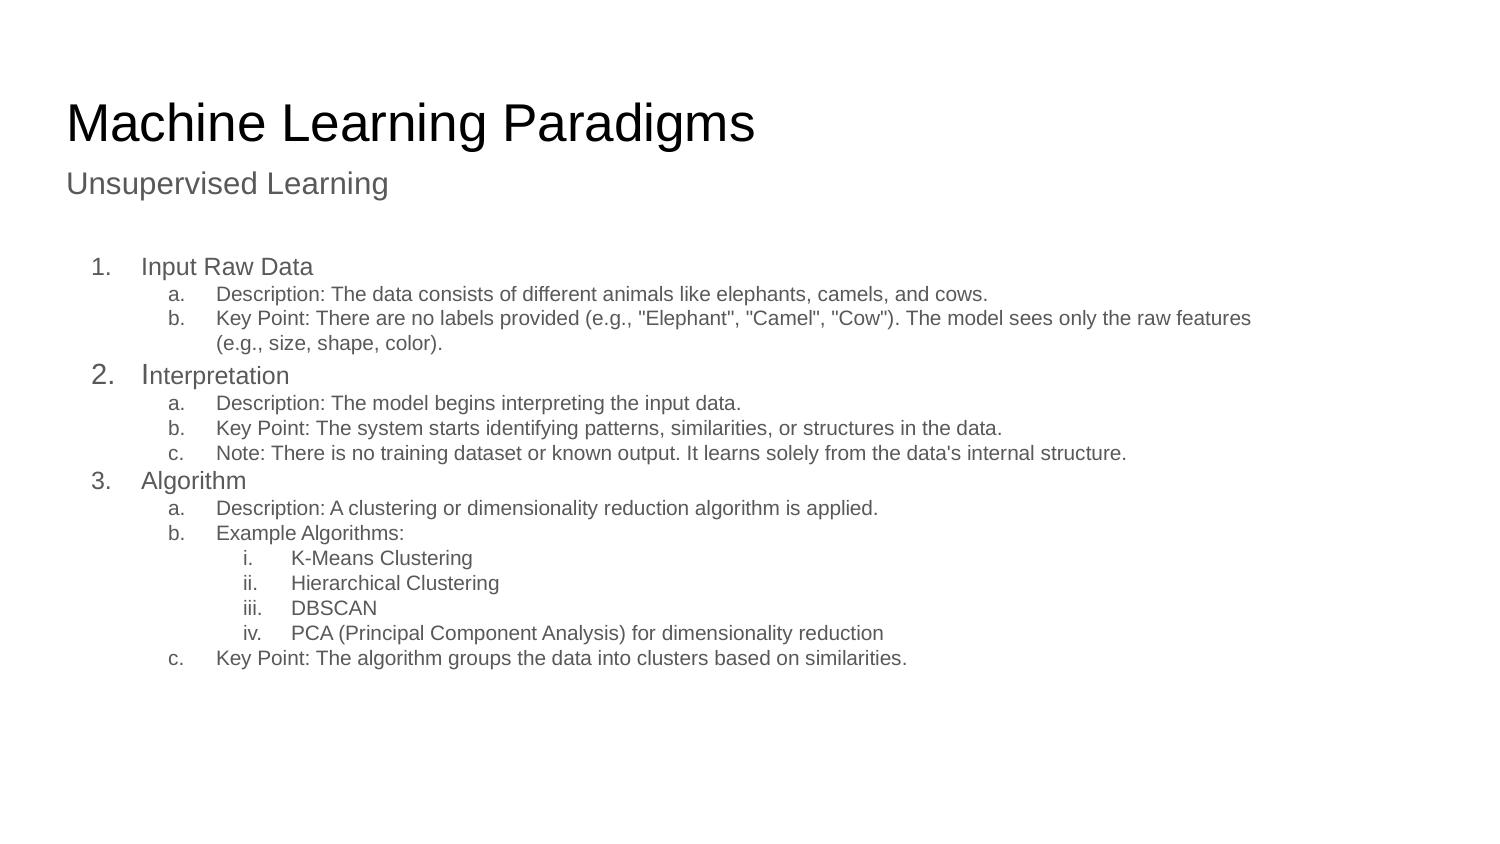

# Machine Learning Paradigms
Unsupervised Learning
Input Raw Data
Description: The data consists of different animals like elephants, camels, and cows.
Key Point: There are no labels provided (e.g., "Elephant", "Camel", "Cow"). The model sees only the raw features (e.g., size, shape, color).
Interpretation
Description: The model begins interpreting the input data.
Key Point: The system starts identifying patterns, similarities, or structures in the data.
Note: There is no training dataset or known output. It learns solely from the data's internal structure.
Algorithm
Description: A clustering or dimensionality reduction algorithm is applied.
Example Algorithms:
K-Means Clustering
Hierarchical Clustering
DBSCAN
PCA (Principal Component Analysis) for dimensionality reduction
Key Point: The algorithm groups the data into clusters based on similarities.